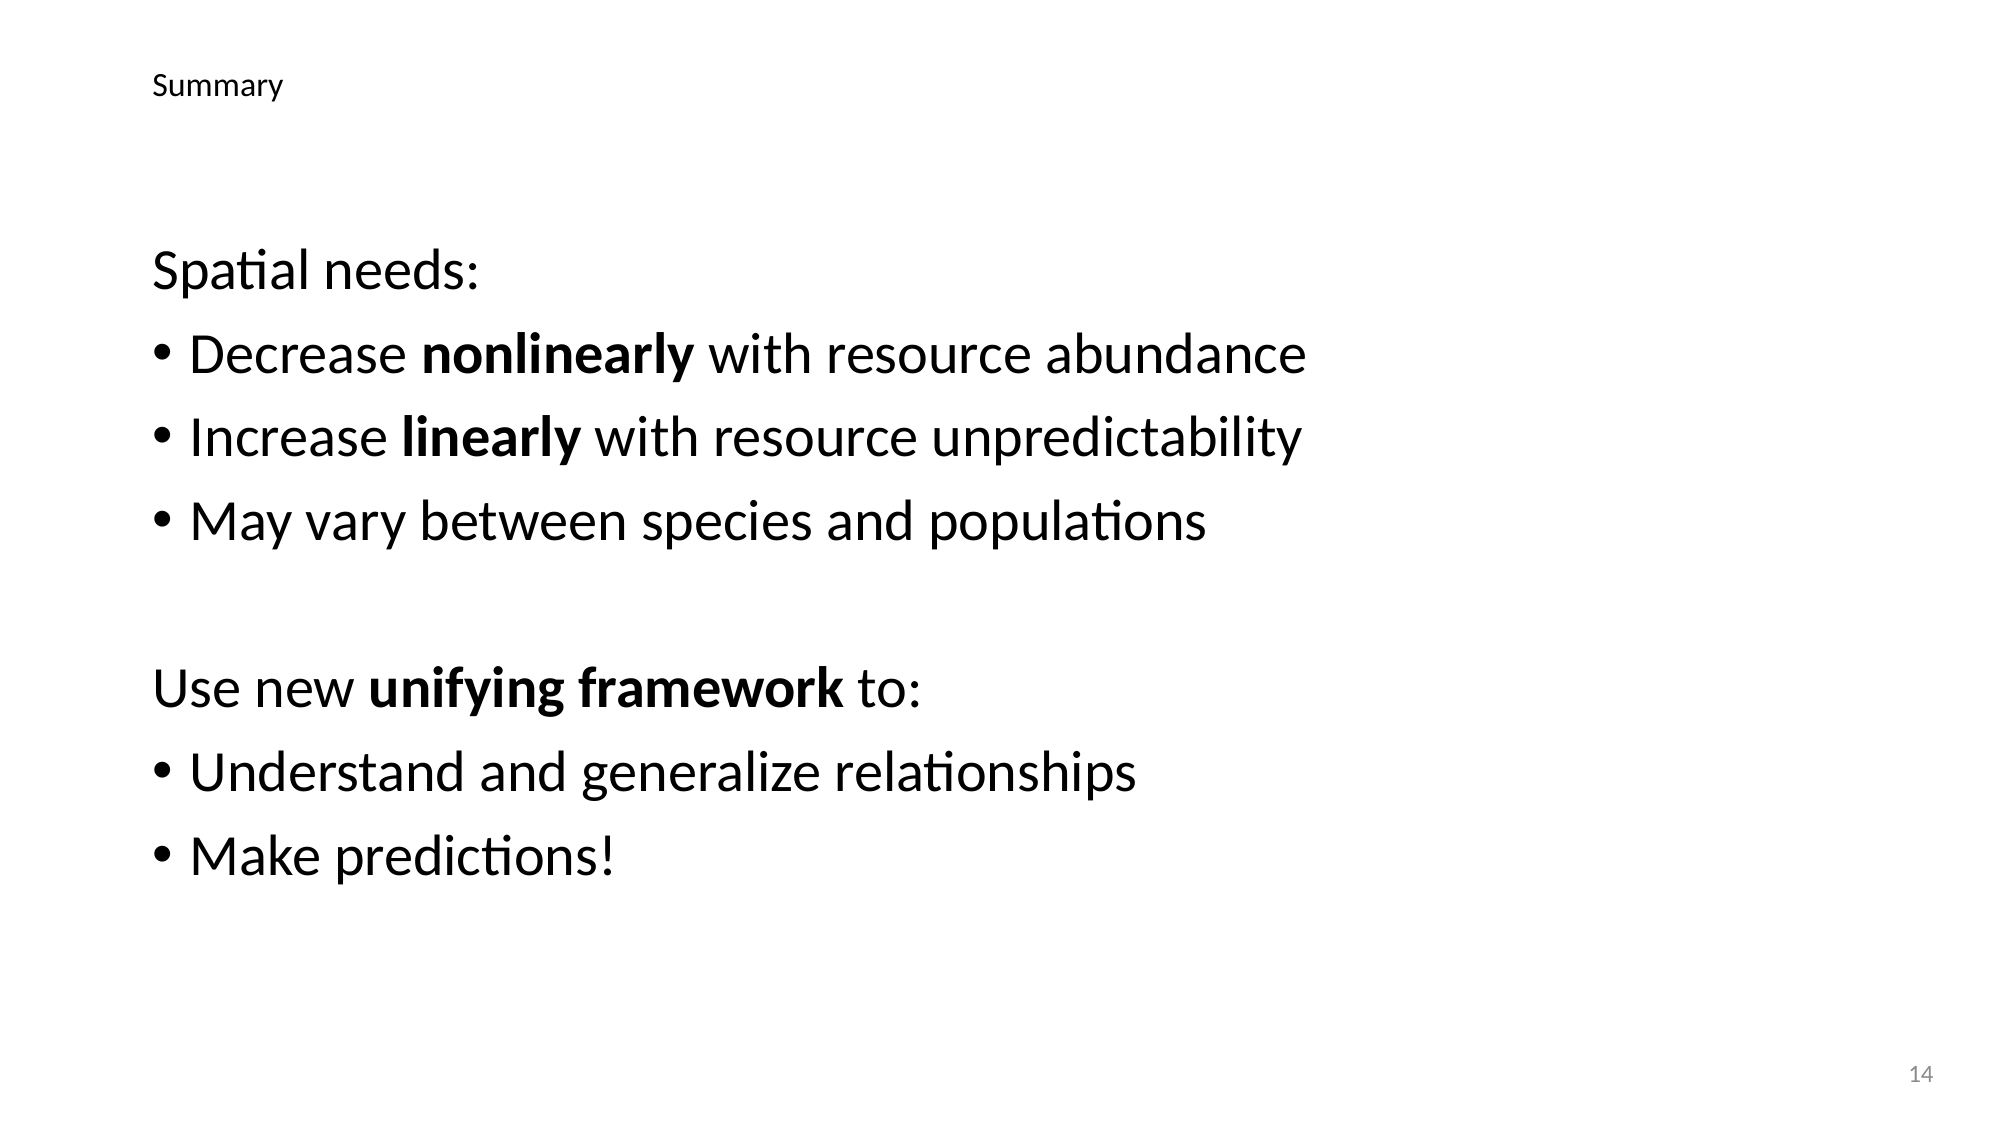

# Summary

Spatial needs:
Decrease nonlinearly with resource abundance
Increase linearly with resource unpredictability
May vary between species and populations

Use new unifying framework to:
Understand and generalize relationships
Make predictions!
14